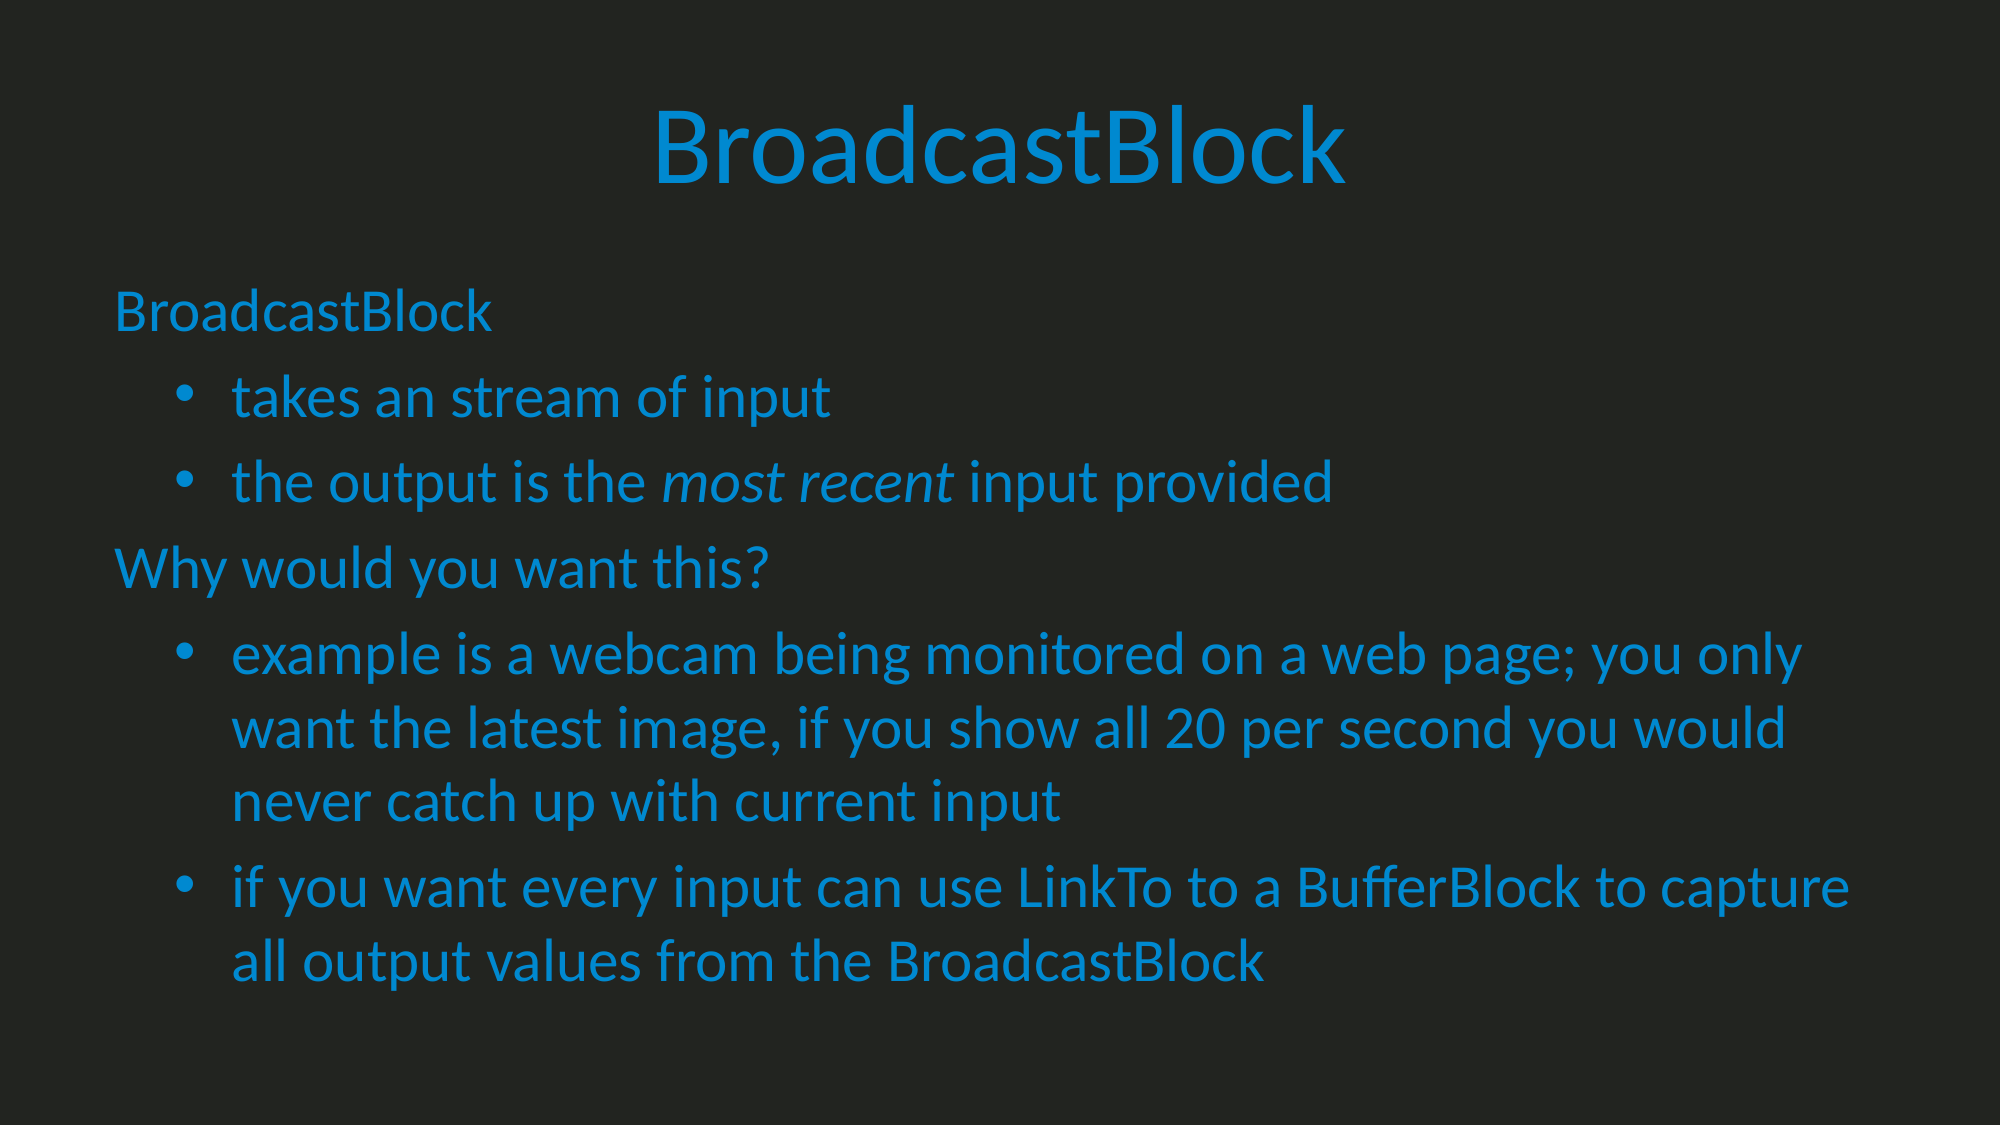

# BroadcastBlock
BroadcastBlock
takes an stream of input
the output is the most recent input provided
Why would you want this?
example is a webcam being monitored on a web page; you only want the latest image, if you show all 20 per second you would never catch up with current input
if you want every input can use LinkTo to a BufferBlock to capture all output values from the BroadcastBlock